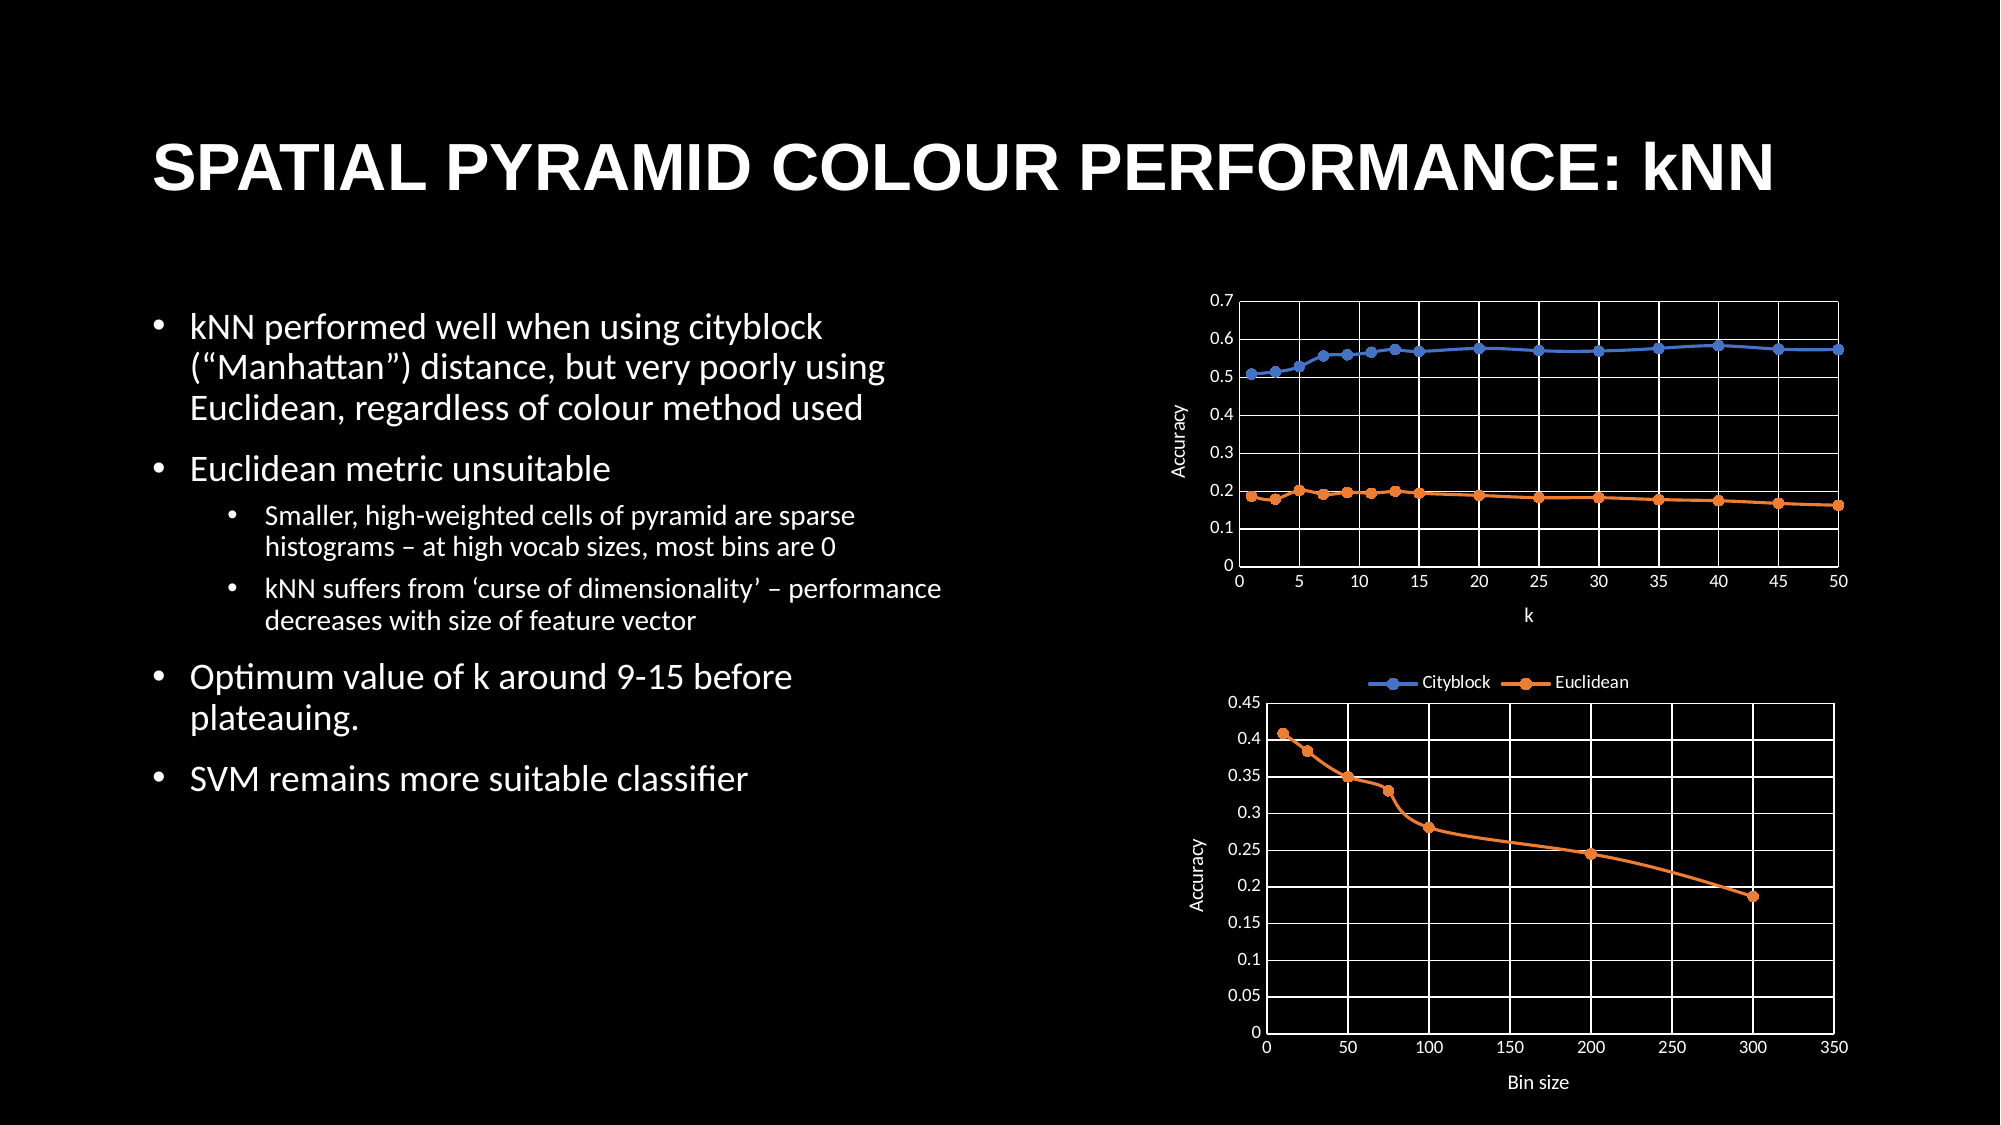

# SPATIAL PYRAMID COLOUR PERFORMANCE: kNN

### Chart

| Category | Cityblock | Euclidean |
|---|---|---|
kNN performed well when using cityblock (“Manhattan”) distance, but very poorly using Euclidean, regardless of colour method used
Euclidean metric unsuitable
Smaller, high-weighted cells of pyramid are sparse histograms – at high vocab sizes, most bins are 0
kNN suffers from ‘curse of dimensionality’ – performance decreases with size of feature vector
Optimum value of k around 9-15 before plateauing.
SVM remains more suitable classifier

### Chart

| Category | Euclidean distance, k=9 |
|---|---|